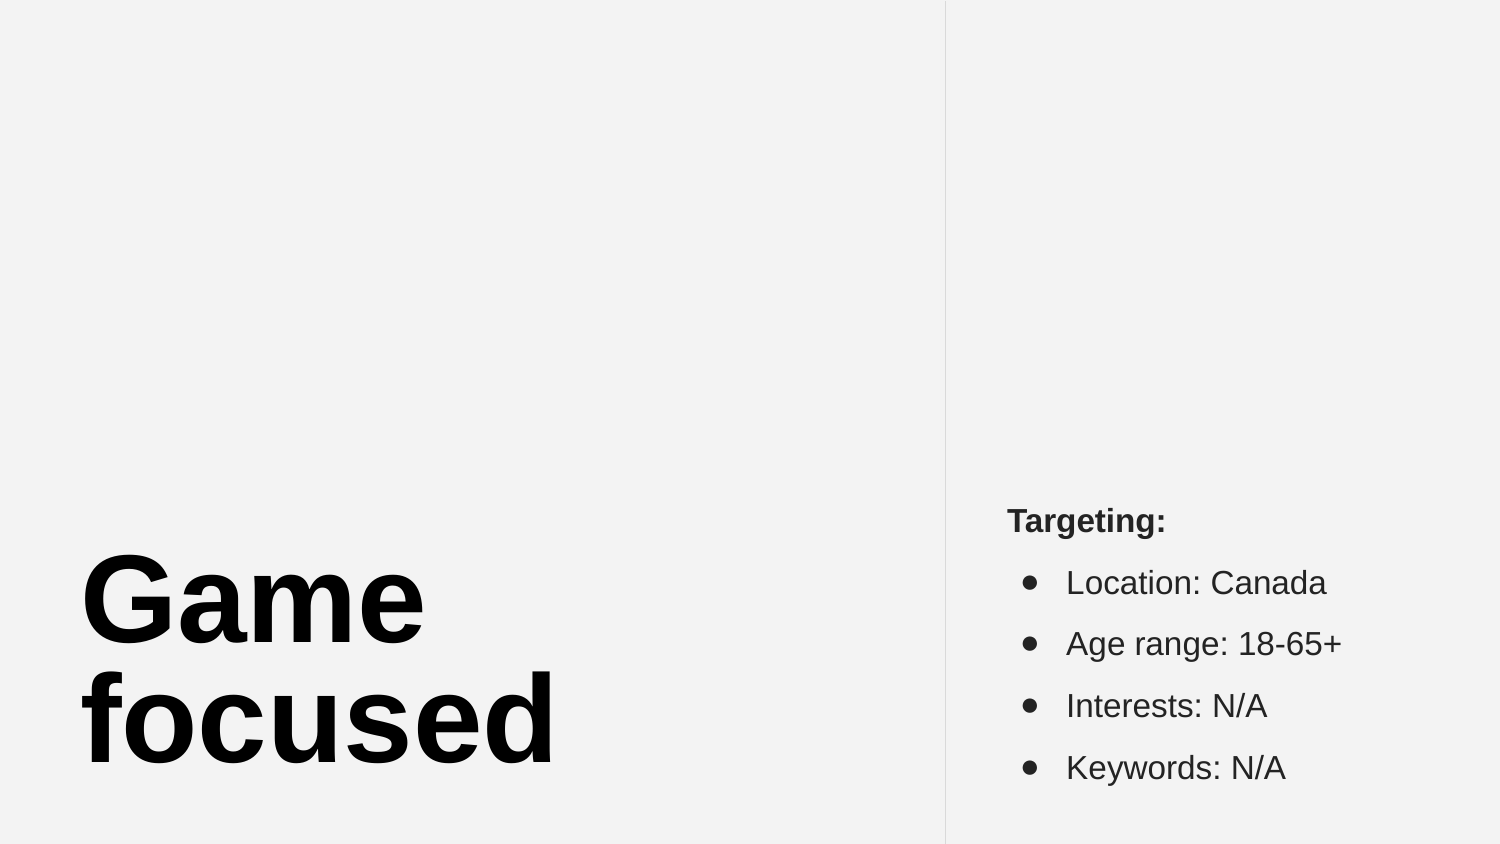

Targeting:
Location: Canada
Age range: 18-65+
Interests: N/A
Keywords: N/A
Game focused